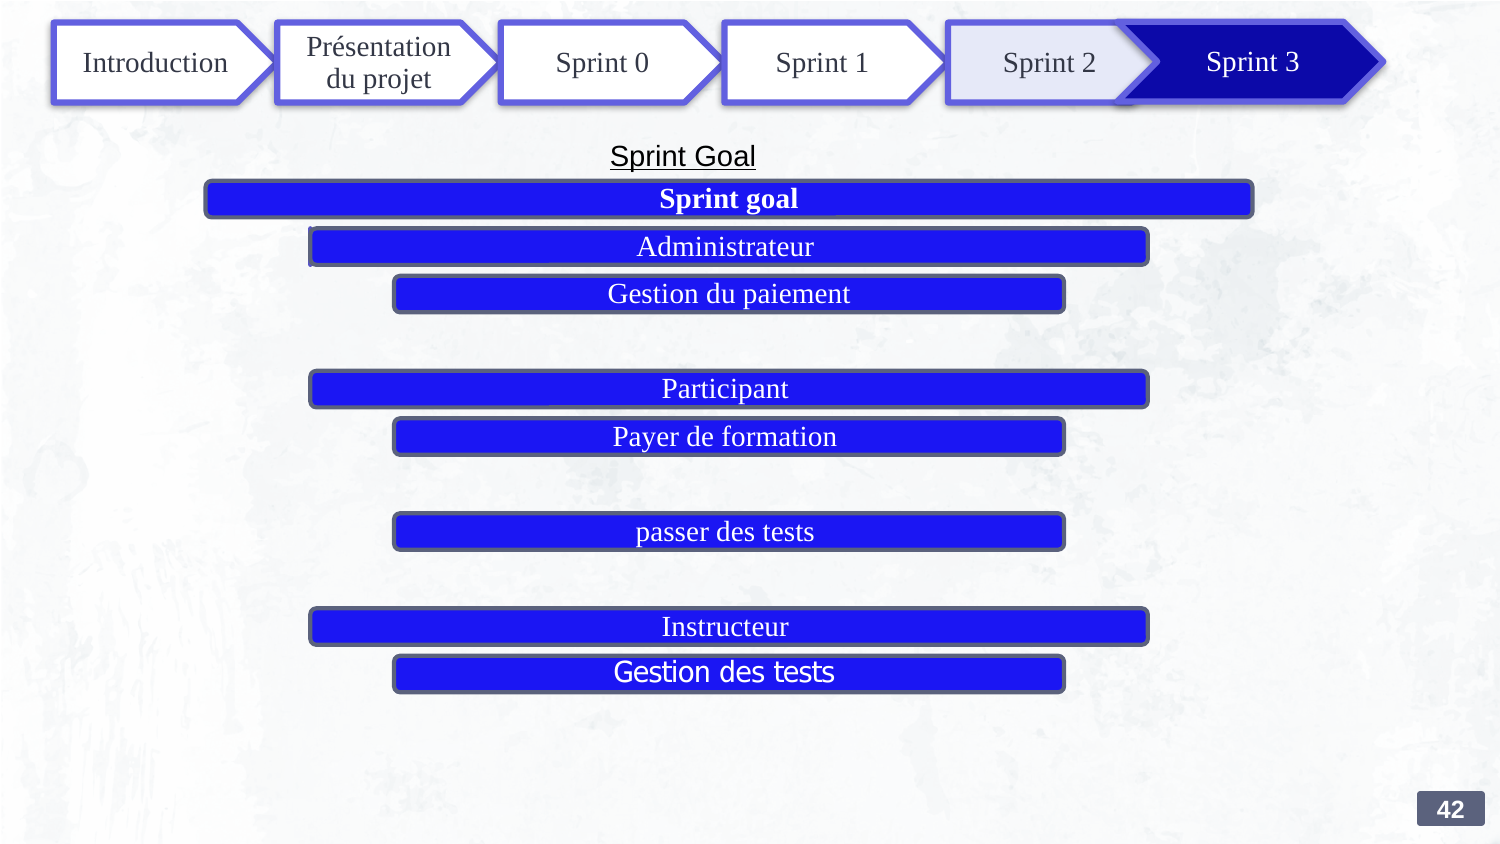

Sprint 3
Introduction
Présentation du projet
Sprint 0
Sprint 1
Sprint 2
Sprint Goal
Sprint goal
Administrateur
Gestion du paiement
Instructeur
Participant
Gestion des tests
passer des tests
Payer de formation
42